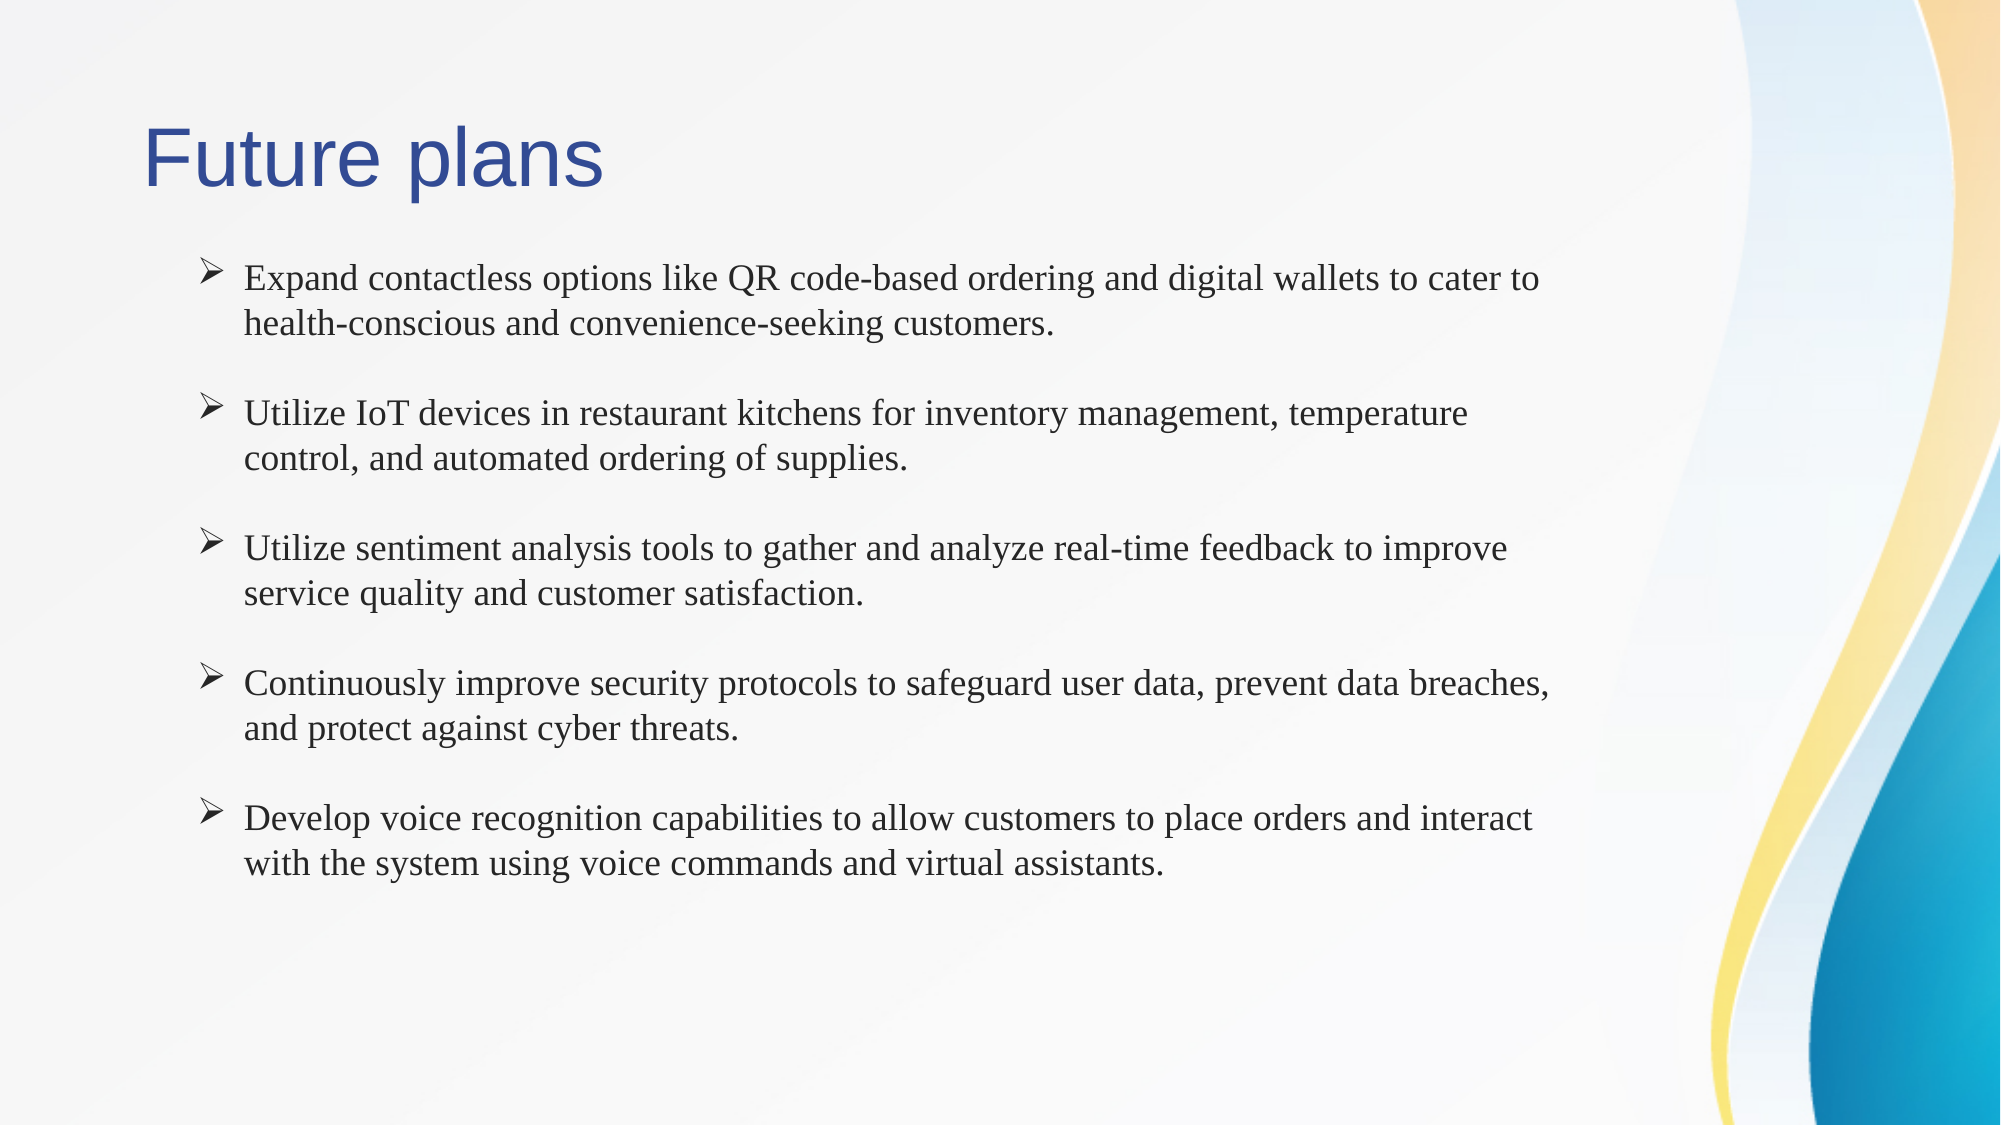

Future plans
Expand contactless options like QR code-based ordering and digital wallets to cater to health-conscious and convenience-seeking customers.

Utilize IoT devices in restaurant kitchens for inventory management, temperature control, and automated ordering of supplies.

Utilize sentiment analysis tools to gather and analyze real-time feedback to improve service quality and customer satisfaction.

Continuously improve security protocols to safeguard user data, prevent data breaches, and protect against cyber threats.

Develop voice recognition capabilities to allow customers to place orders and interact with the system using voice commands and virtual assistants.